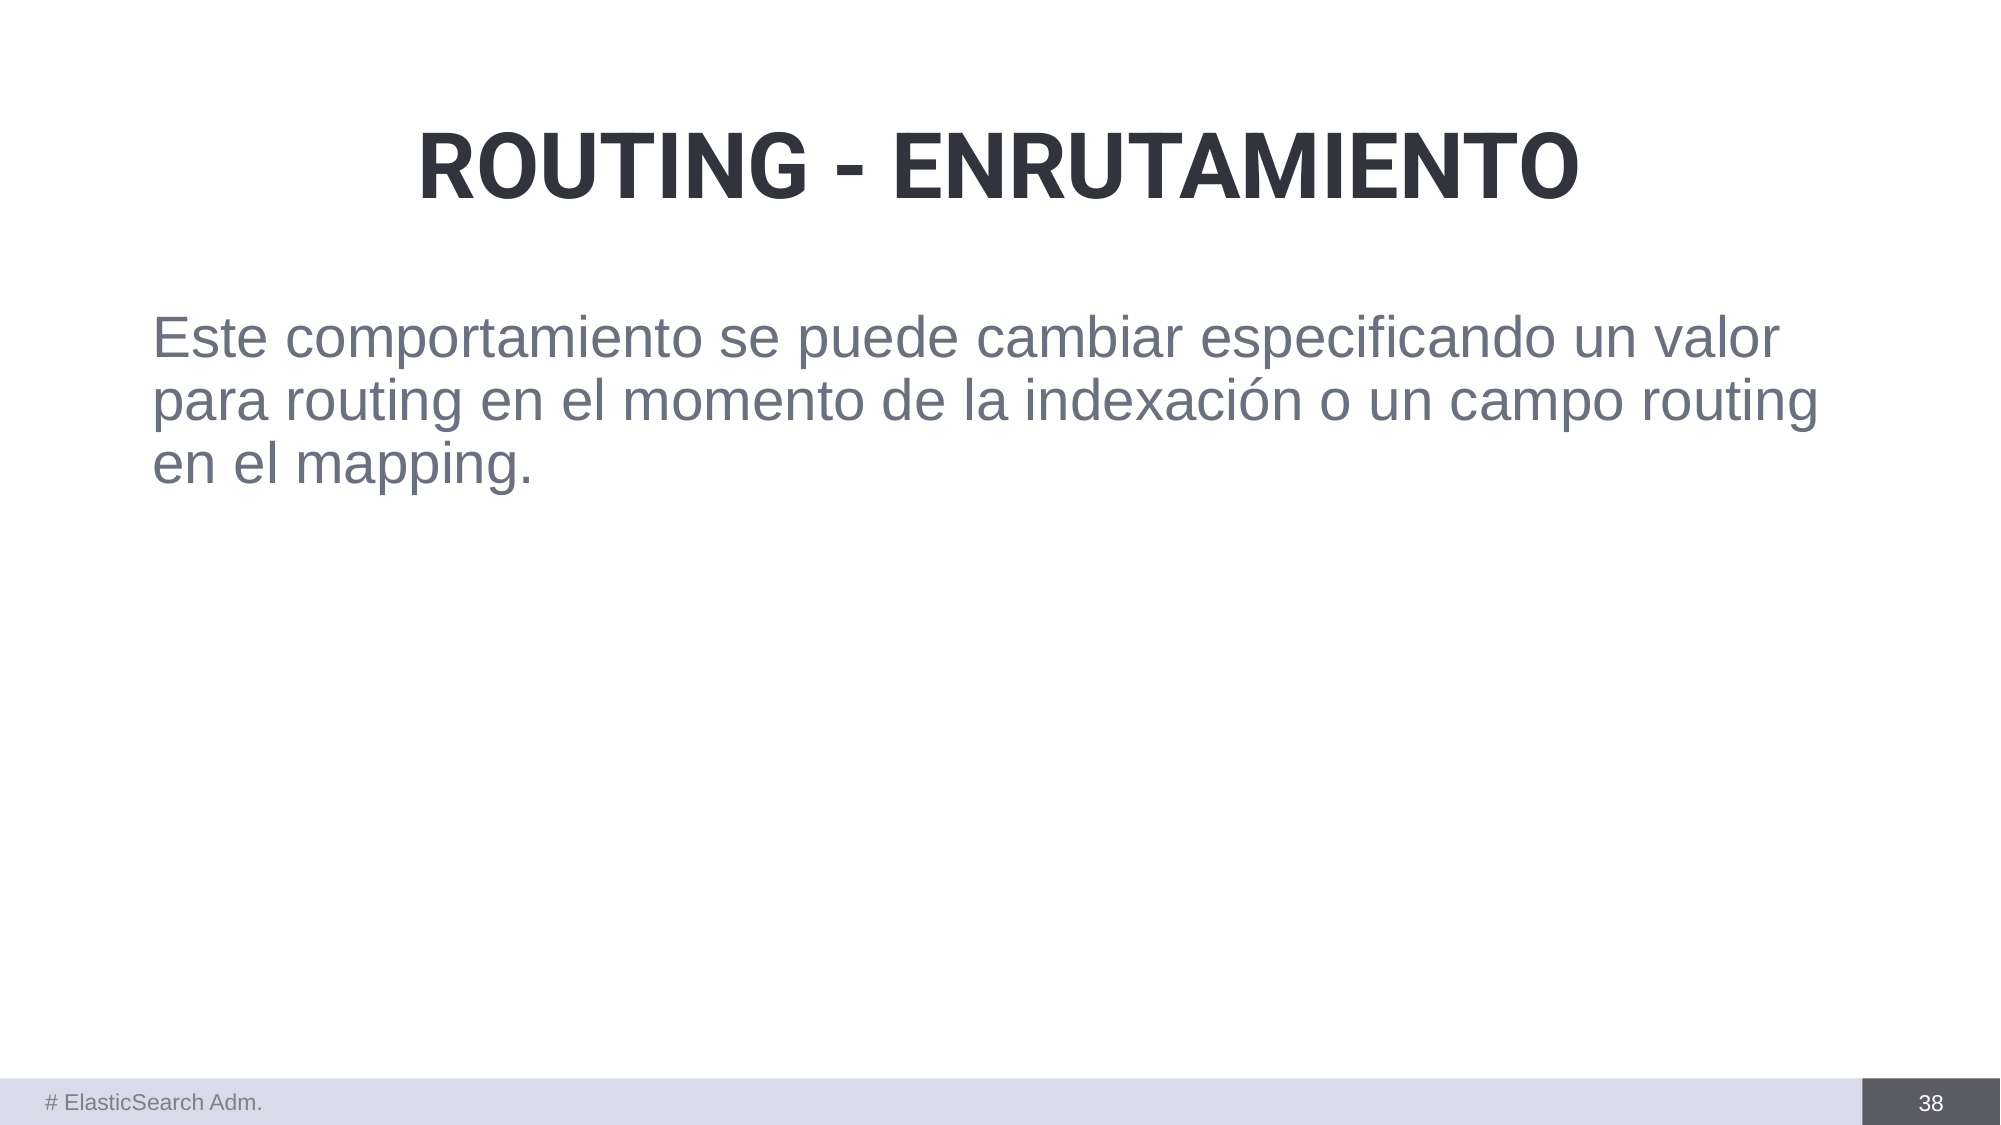

# ROUTING - ENRUTAMIENTO
Este comportamiento se puede cambiar especificando un valor para routing en el momento de la indexación o un campo routing en el mapping.
# ElasticSearch Adm.
38